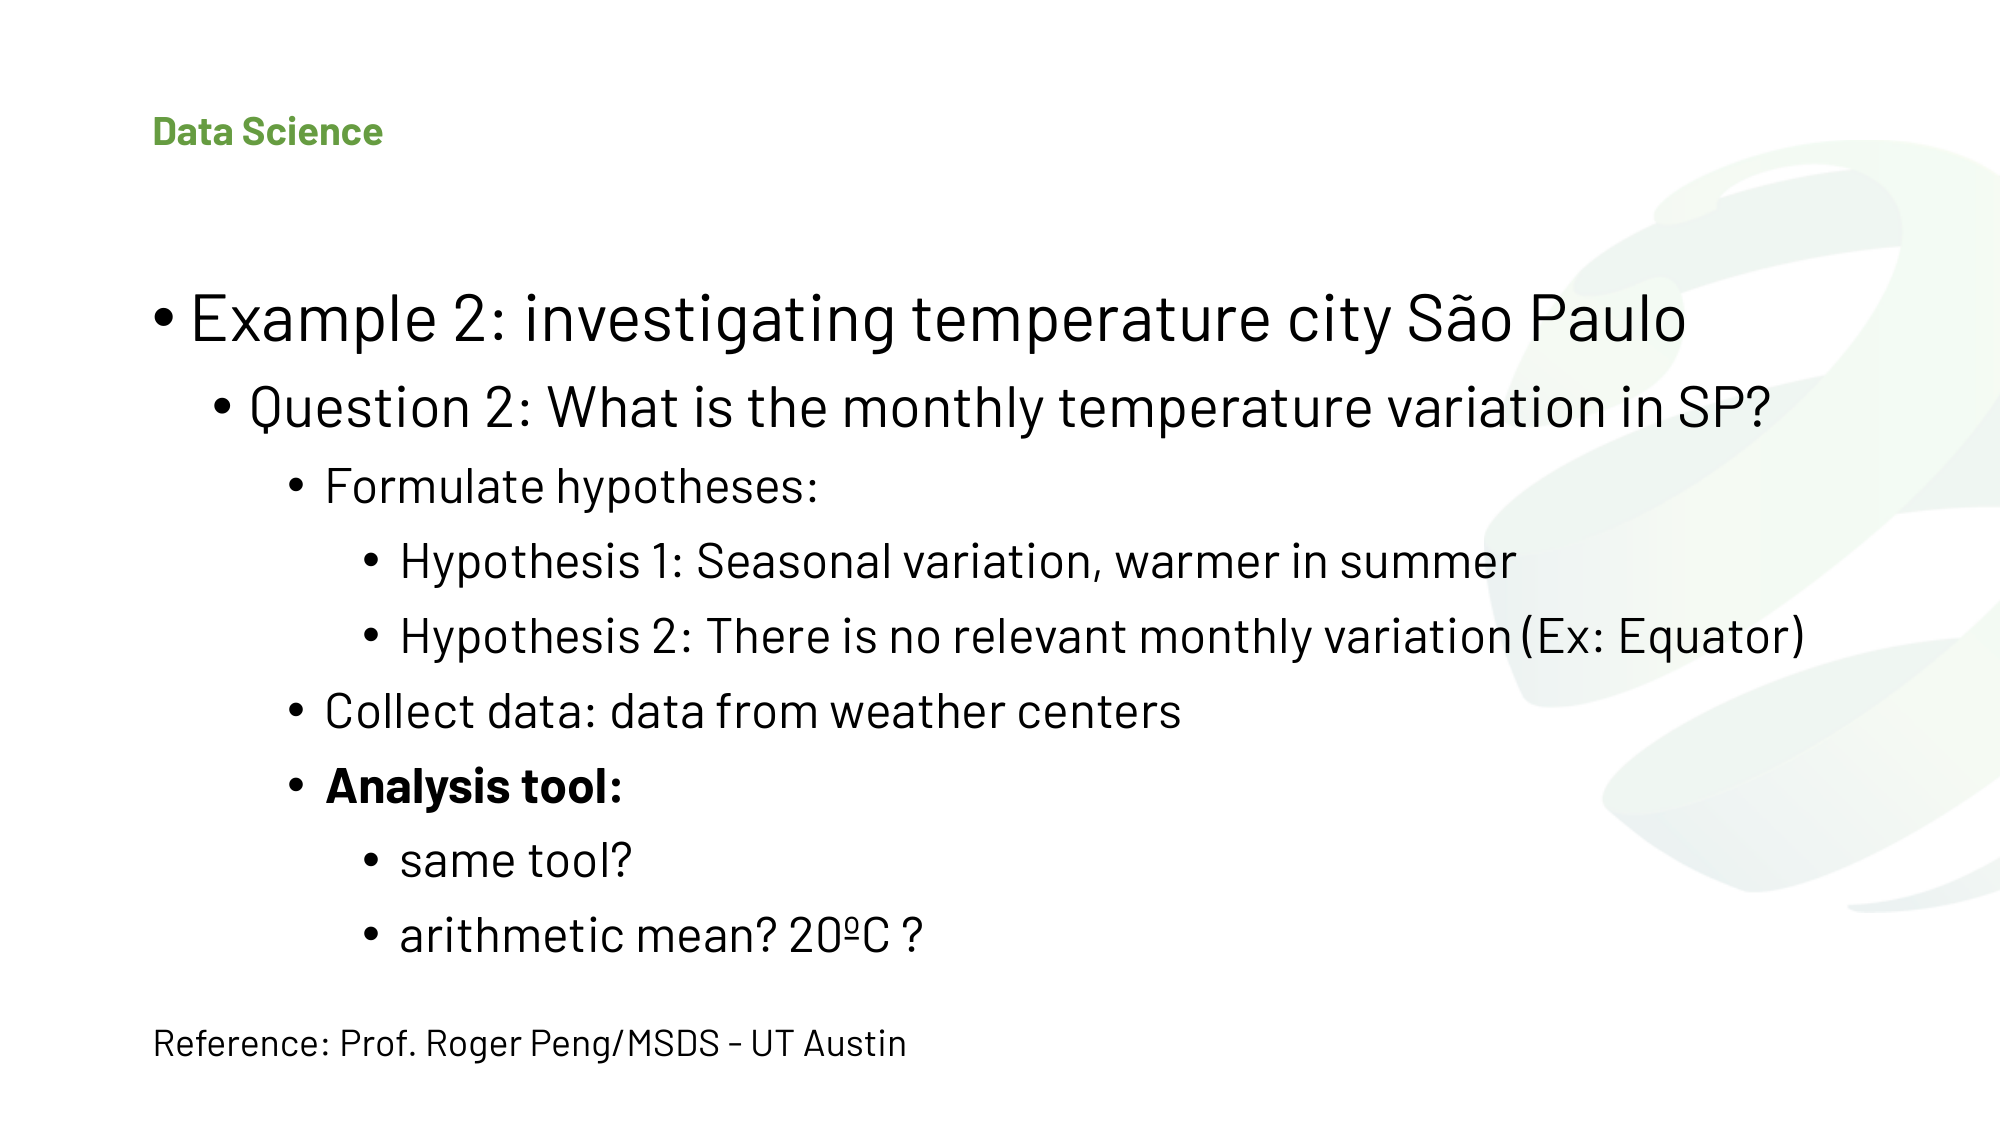

# Data Science
Example 2: investigating temperature city São Paulo
Question 2: What is the monthly temperature variation in SP?
Formulate hypotheses:
Hypothesis 1: Seasonal variation, warmer in summer
Hypothesis 2: There is no relevant monthly variation (Ex: Equator)
Collect data: data from weather centers
Analysis tool:
same tool?
arithmetic mean? 20ºC ?

Reference: Prof. Roger Peng/MSDS - UT Austin